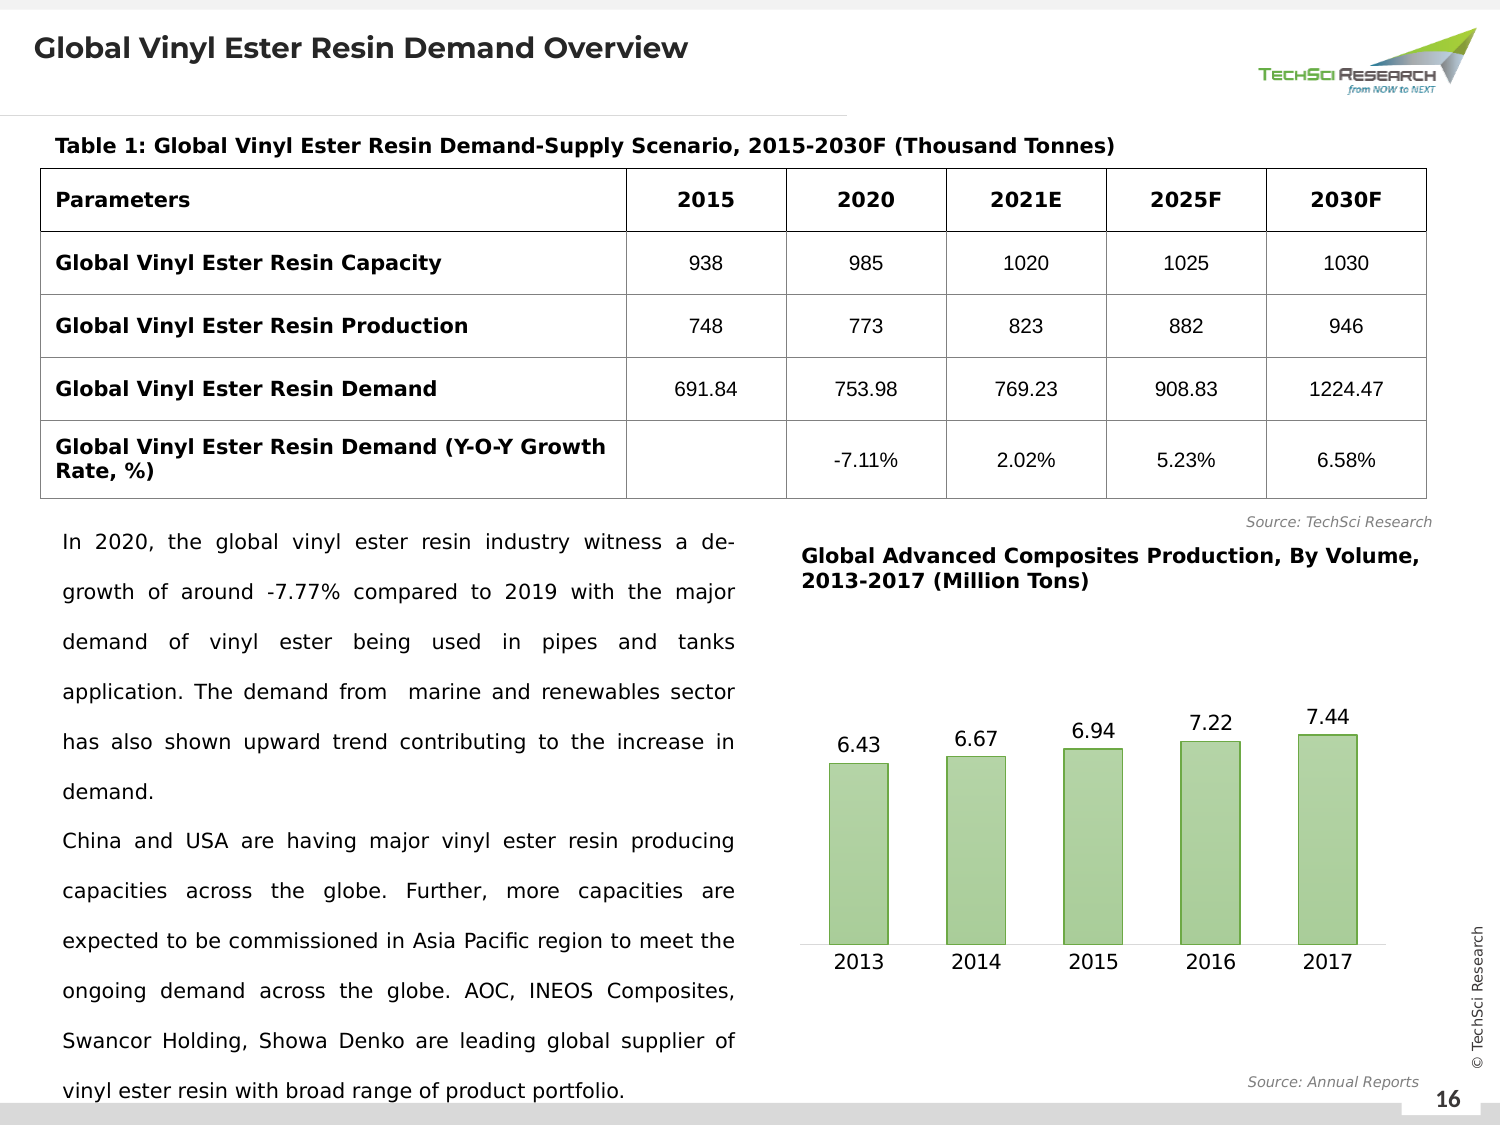

Global Vinyl Ester Resin Demand Overview
Table 1: Global Vinyl Ester Resin Demand-Supply Scenario, 2015-2030F (Thousand Tonnes)
| Parameters | 2015 | 2020 | 2021E | 2025F | 2030F |
| --- | --- | --- | --- | --- | --- |
| Global Vinyl Ester Resin Capacity | 938 | 985 | 1020 | 1025 | 1030 |
| Global Vinyl Ester Resin Production | 748 | 773 | 823 | 882 | 946 |
| Global Vinyl Ester Resin Demand | 691.84 | 753.98 | 769.23 | 908.83 | 1224.47 |
| Global Vinyl Ester Resin Demand (Y-O-Y Growth Rate, %) |  | -7.11% | 2.02% | 5.23% | 6.58% |
In 2020, the global vinyl ester resin industry witness a de-growth of around -7.77% compared to 2019 with the major demand of vinyl ester being used in pipes and tanks application. The demand from  marine and renewables sector has also shown upward trend contributing to the increase in demand.
China and USA are having major vinyl ester resin producing capacities across the globe. Further, more capacities are expected to be commissioned in Asia Pacific region to meet the ongoing demand across the globe. AOC, INEOS Composites, Swancor Holding, Showa Denko are leading global supplier of vinyl ester resin with broad range of product portfolio.
Source: TechSci Research
Global Advanced Composites Production, By Volume, 2013-2017 (Million Tons)

### Chart

| Category | Composites |
|---|---|
| 2013 | 6.42792825242549 |
| 2014 | 6.67218502378463 |
| 2015 | 6.93764328289775 |
| 2016 | 7.216 |
| 2017 | 7.4438145 |
Source: Annual Reports